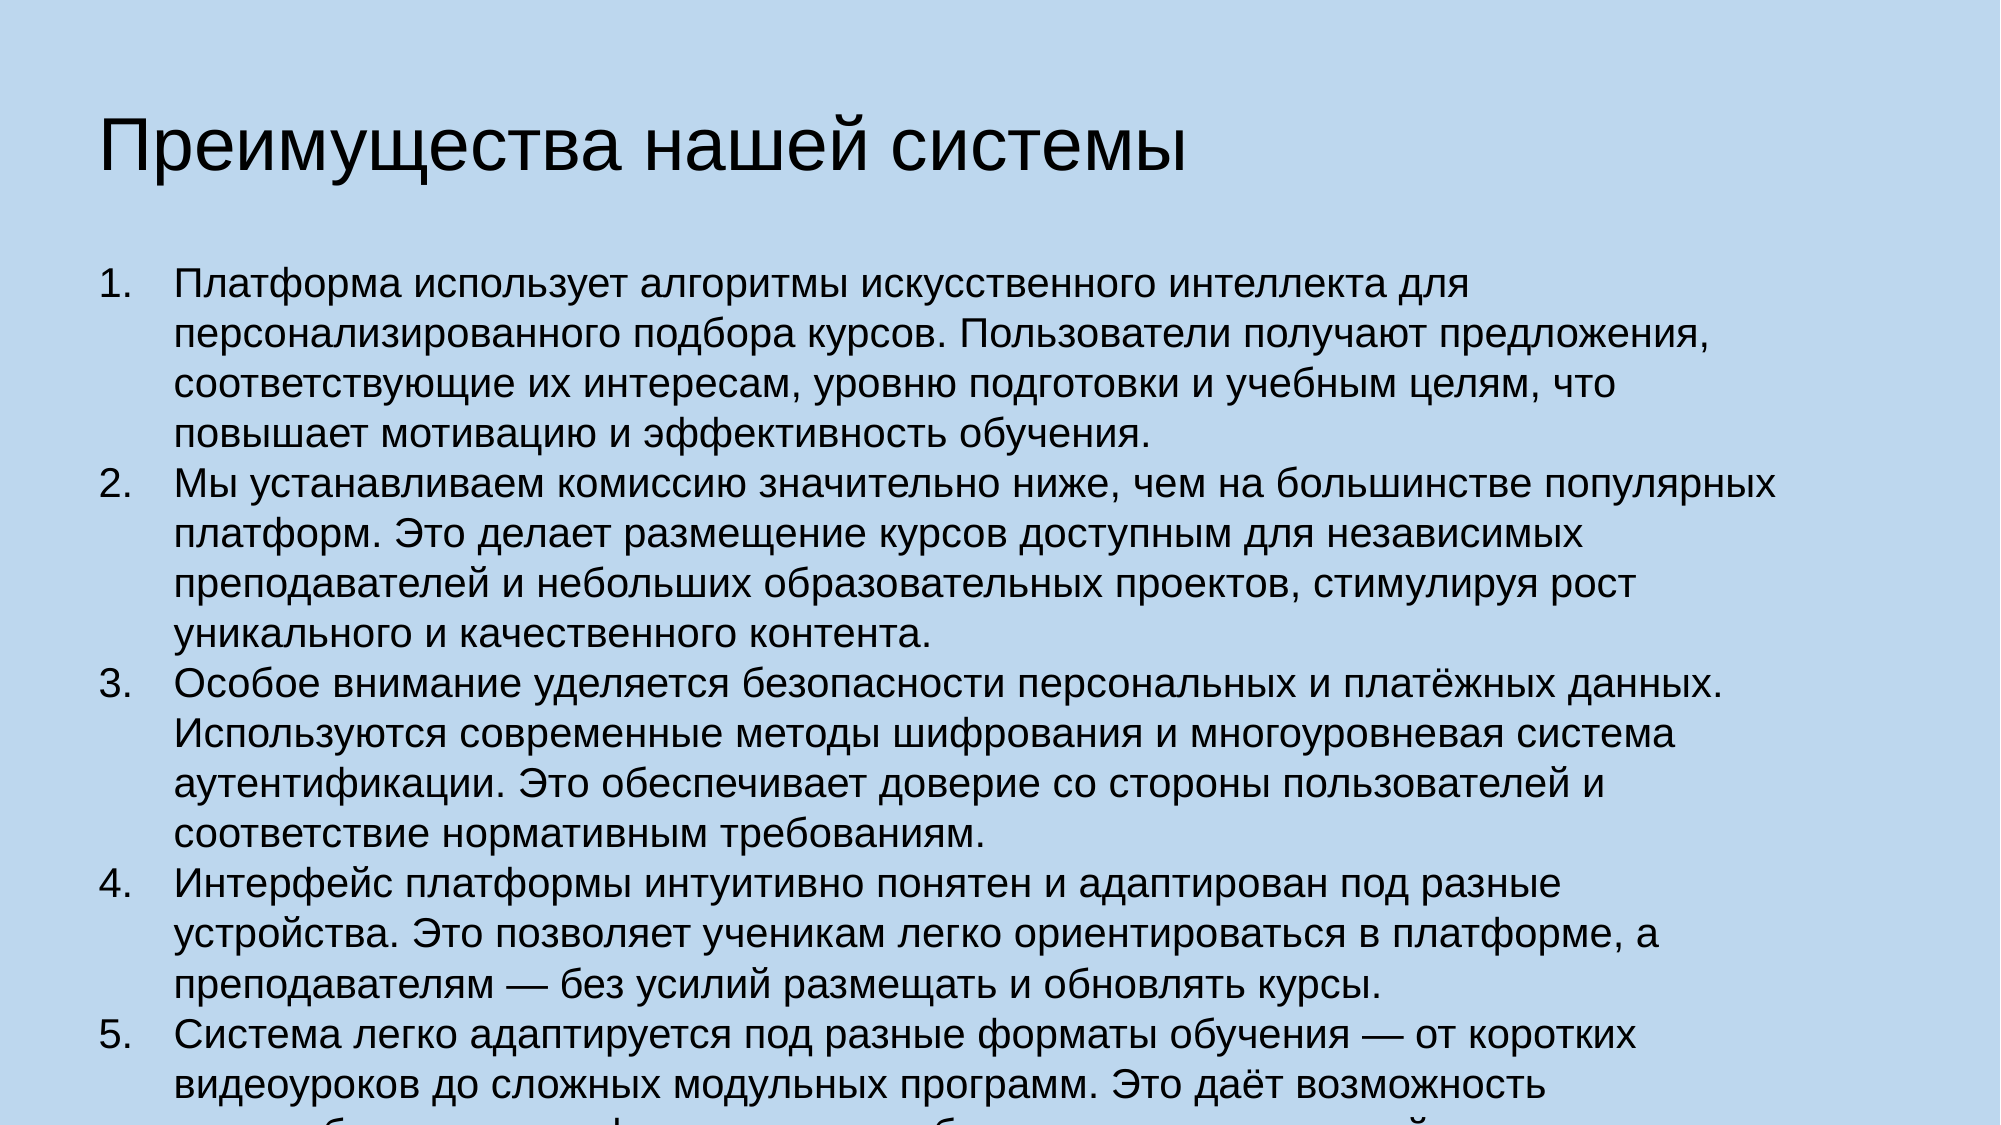

Преимущества нашей системы
Платформа использует алгоритмы искусственного интеллекта для персонализированного подбора курсов. Пользователи получают предложения, соответствующие их интересам, уровню подготовки и учебным целям, что повышает мотивацию и эффективность обучения.
Мы устанавливаем комиссию значительно ниже, чем на большинстве популярных платформ. Это делает размещение курсов доступным для независимых преподавателей и небольших образовательных проектов, стимулируя рост уникального и качественного контента.
Особое внимание уделяется безопасности персональных и платёжных данных. Используются современные методы шифрования и многоуровневая система аутентификации. Это обеспечивает доверие со стороны пользователей и соответствие нормативным требованиям.
Интерфейс платформы интуитивно понятен и адаптирован под разные устройства. Это позволяет ученикам легко ориентироваться в платформе, а преподавателям — без усилий размещать и обновлять курсы.
Система легко адаптируется под разные форматы обучения — от коротких видеоуроков до сложных модульных программ. Это даёт возможность масштабировать платформу под потребности разных аудиторий.